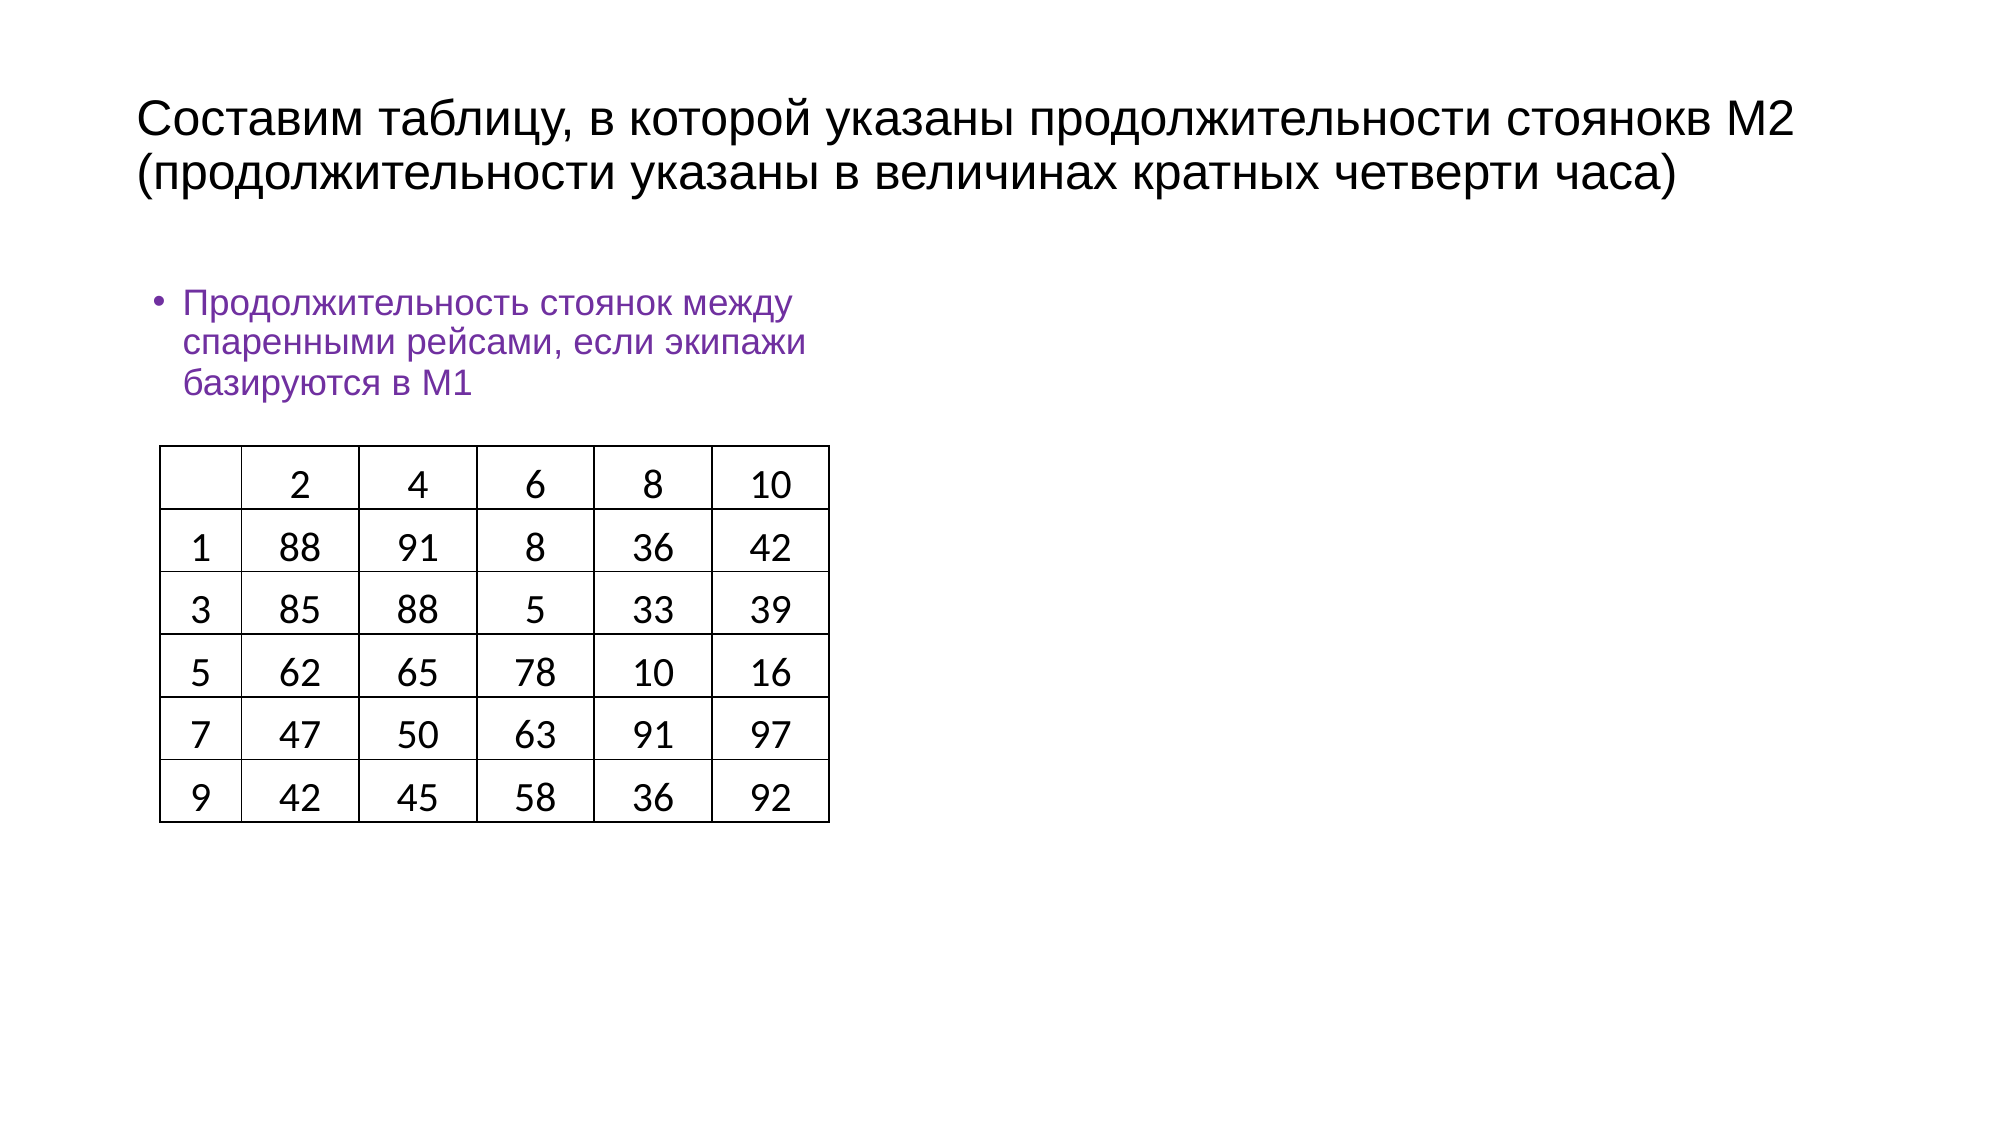

# Составим таблицу, в которой указаны продолжительности стоянокв М2 (продолжительности указаны в величинах кратных четверти часа)
Продолжительность стоянок между спаренными рейсами, если экипажи базируются в М1
|  | 2 | 4 | 6 | 8 | 10 |
| --- | --- | --- | --- | --- | --- |
| 1 | 88 | 91 | 8 | 36 | 42 |
| 3 | 85 | 88 | 5 | 33 | 39 |
| 5 | 62 | 65 | 78 | 10 | 16 |
| 7 | 47 | 50 | 63 | 91 | 97 |
| 9 | 42 | 45 | 58 | 36 | 92 |